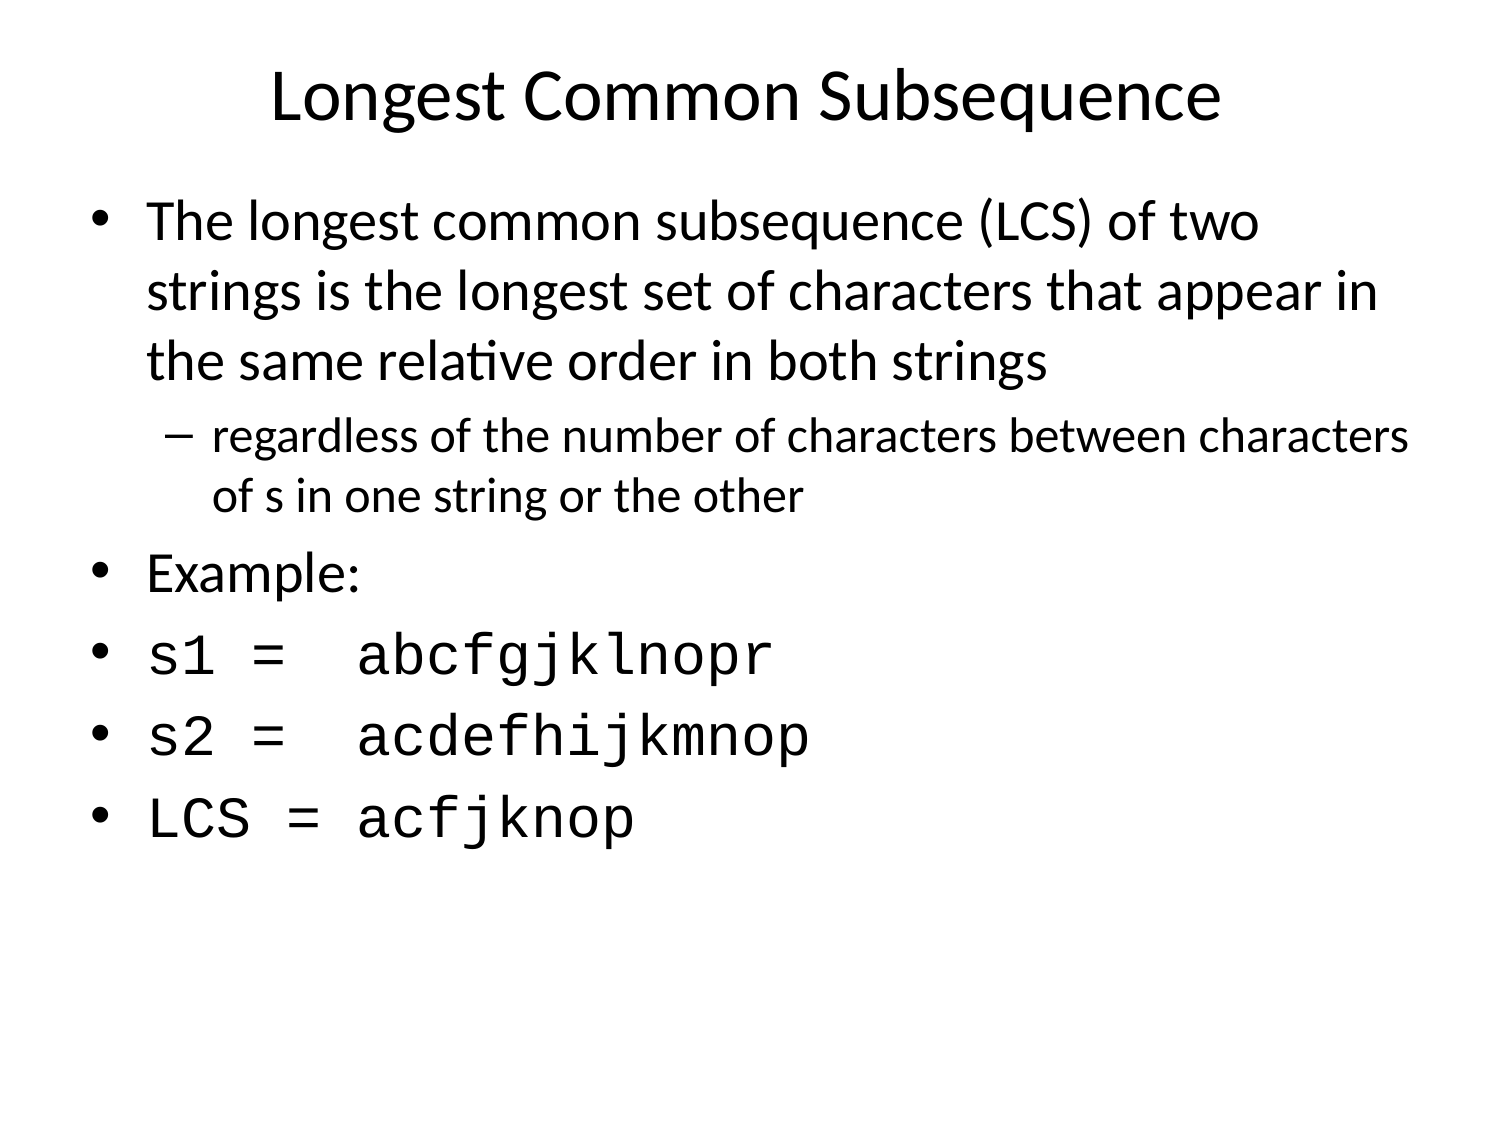

# Longest Common Subsequence
The longest common subsequence (LCS) of two strings is the longest set of characters that appear in the same relative order in both strings
regardless of the number of characters between characters of s in one string or the other
Example:
s1 =  abcfgjklnopr
s2 =  acdefhijkmnop
LCS = acfjknop